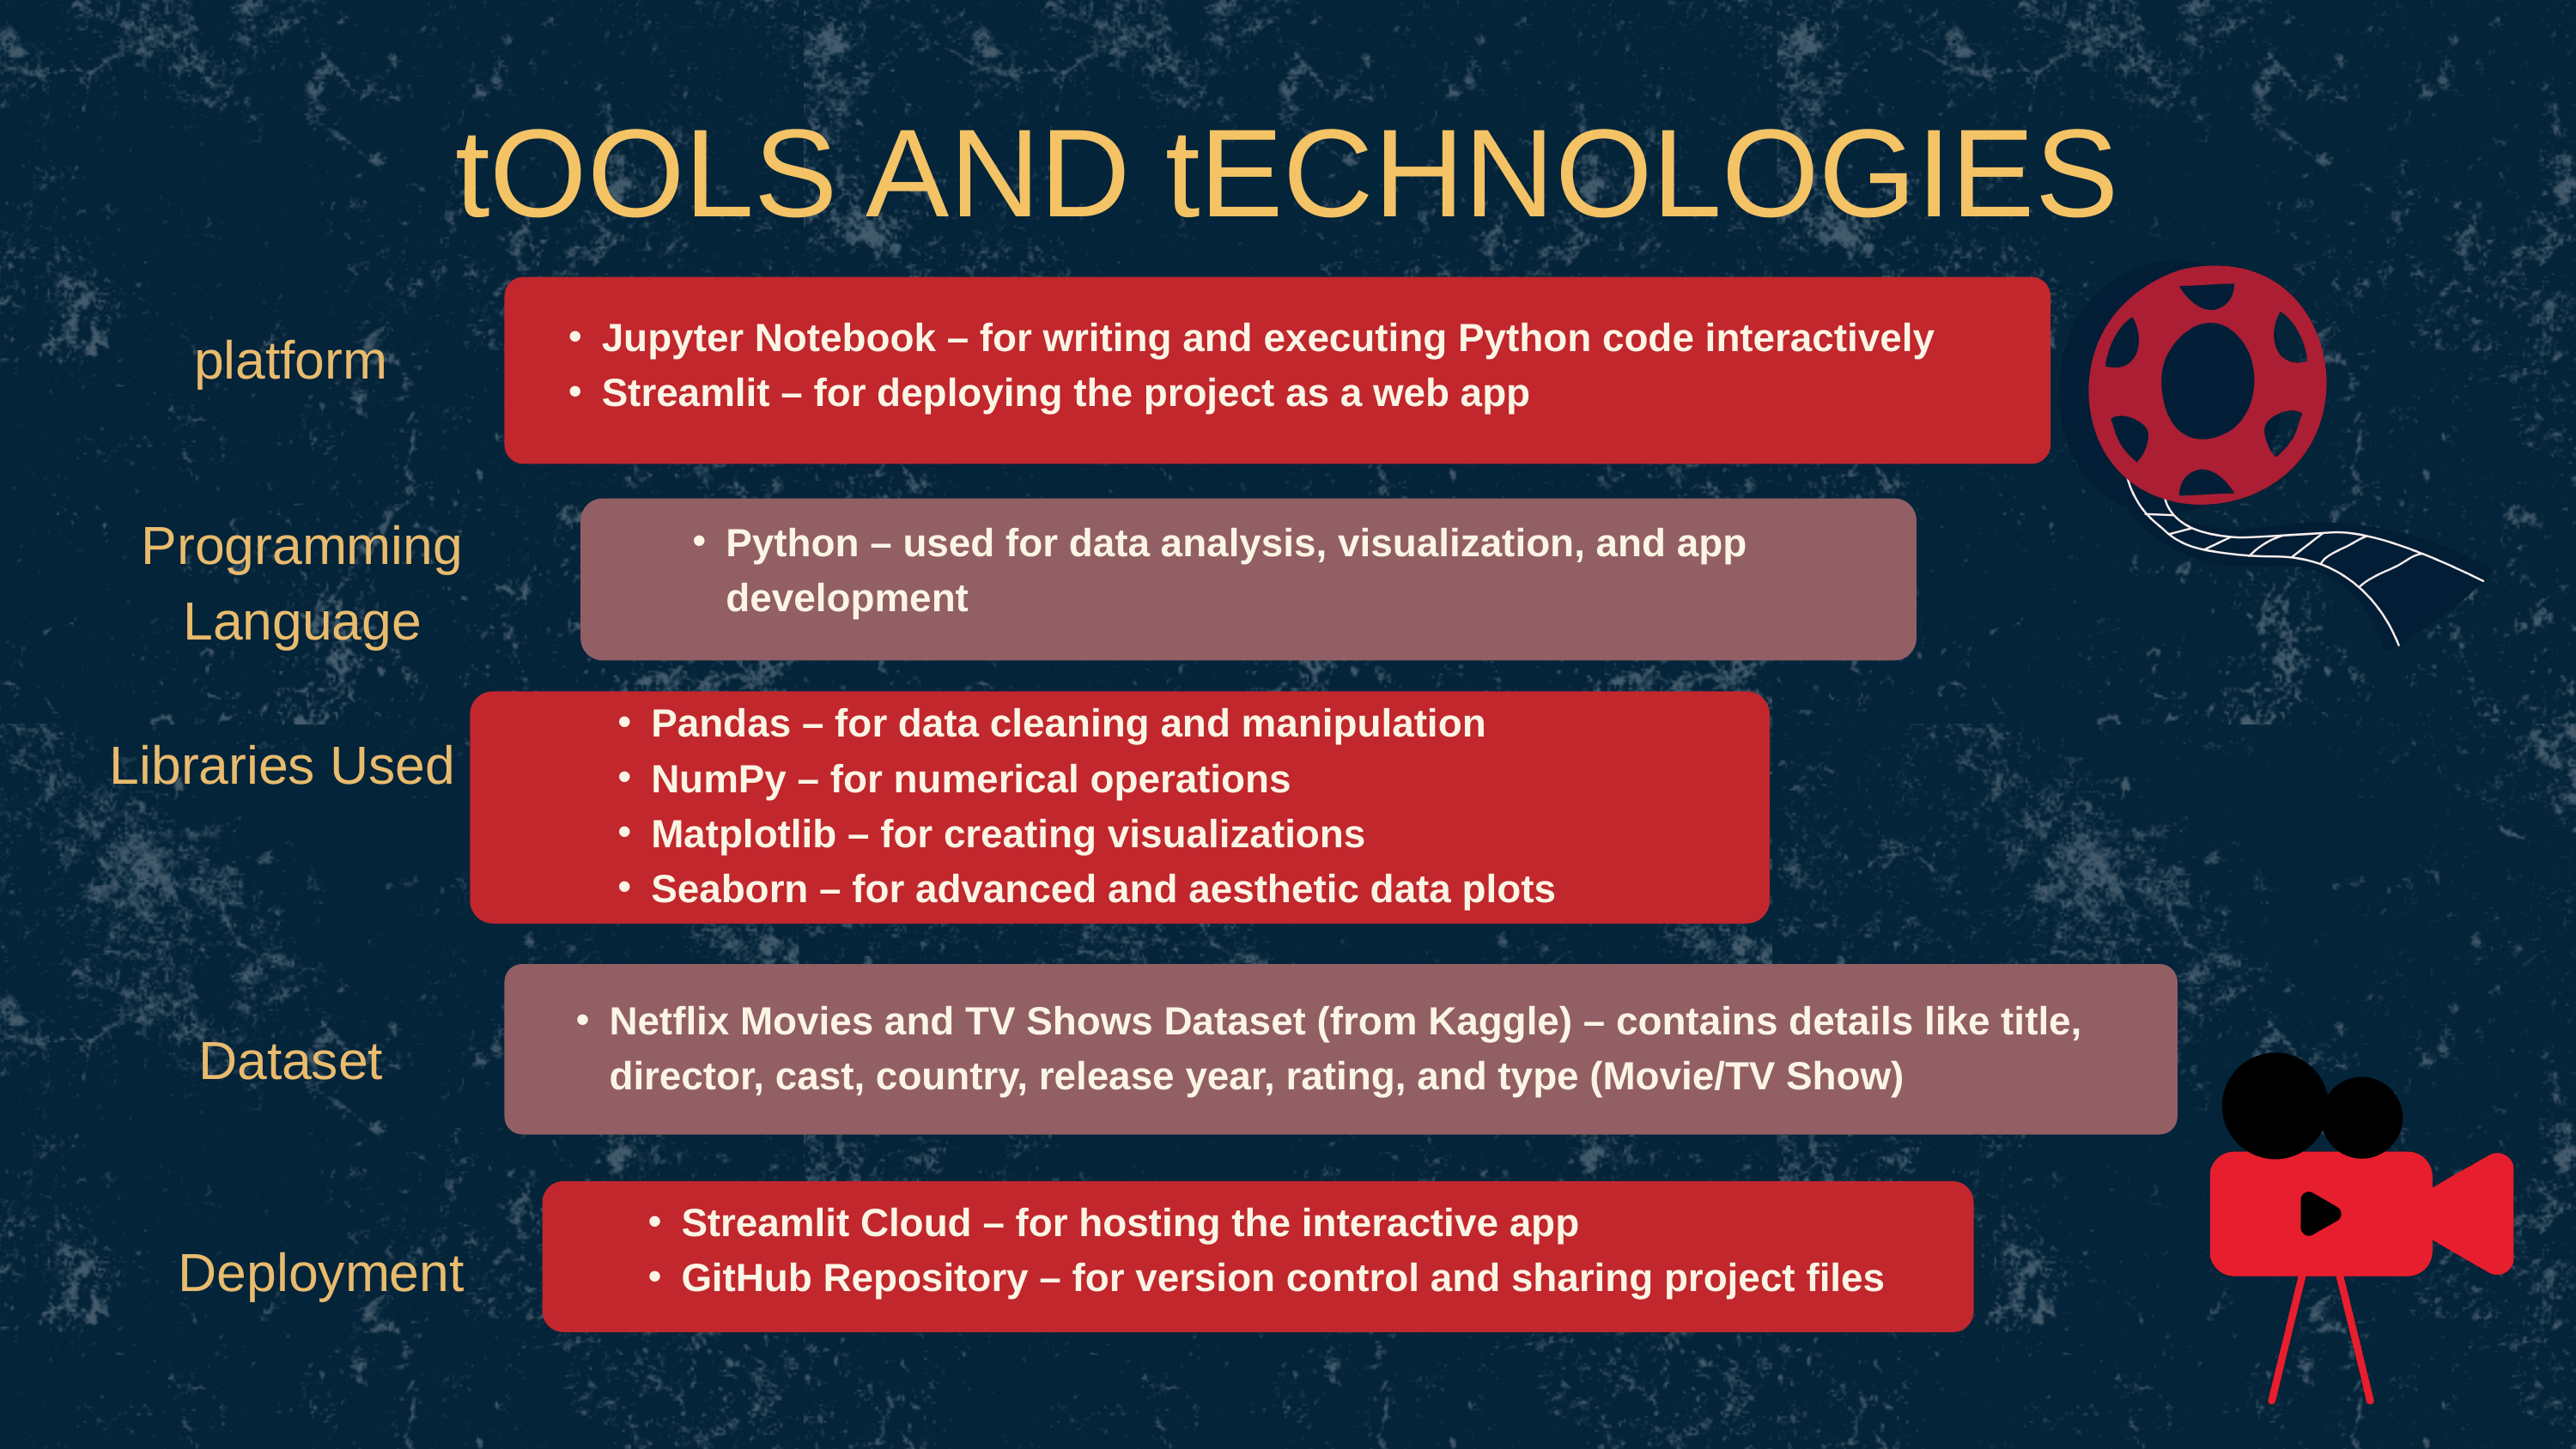

tOOLS AND tECHNOLOGIES

Jupyter Notebook – for writing and executing Python code interactively
Streamlit – for deploying the project as a web app

platform

Programming Language
Python – used for data analysis, visualization, and app development
Pandas – for data cleaning and manipulation
NumPy – for numerical operations
Matplotlib – for creating visualizations
Seaborn – for advanced and aesthetic data plots

Libraries Used

Netflix Movies and TV Shows Dataset (from Kaggle) – contains details like title, director, cast, country, release year, rating, and type (Movie/TV Show)

Dataset

Streamlit Cloud – for hosting the interactive app
GitHub Repository – for version control and sharing project files

Deployment